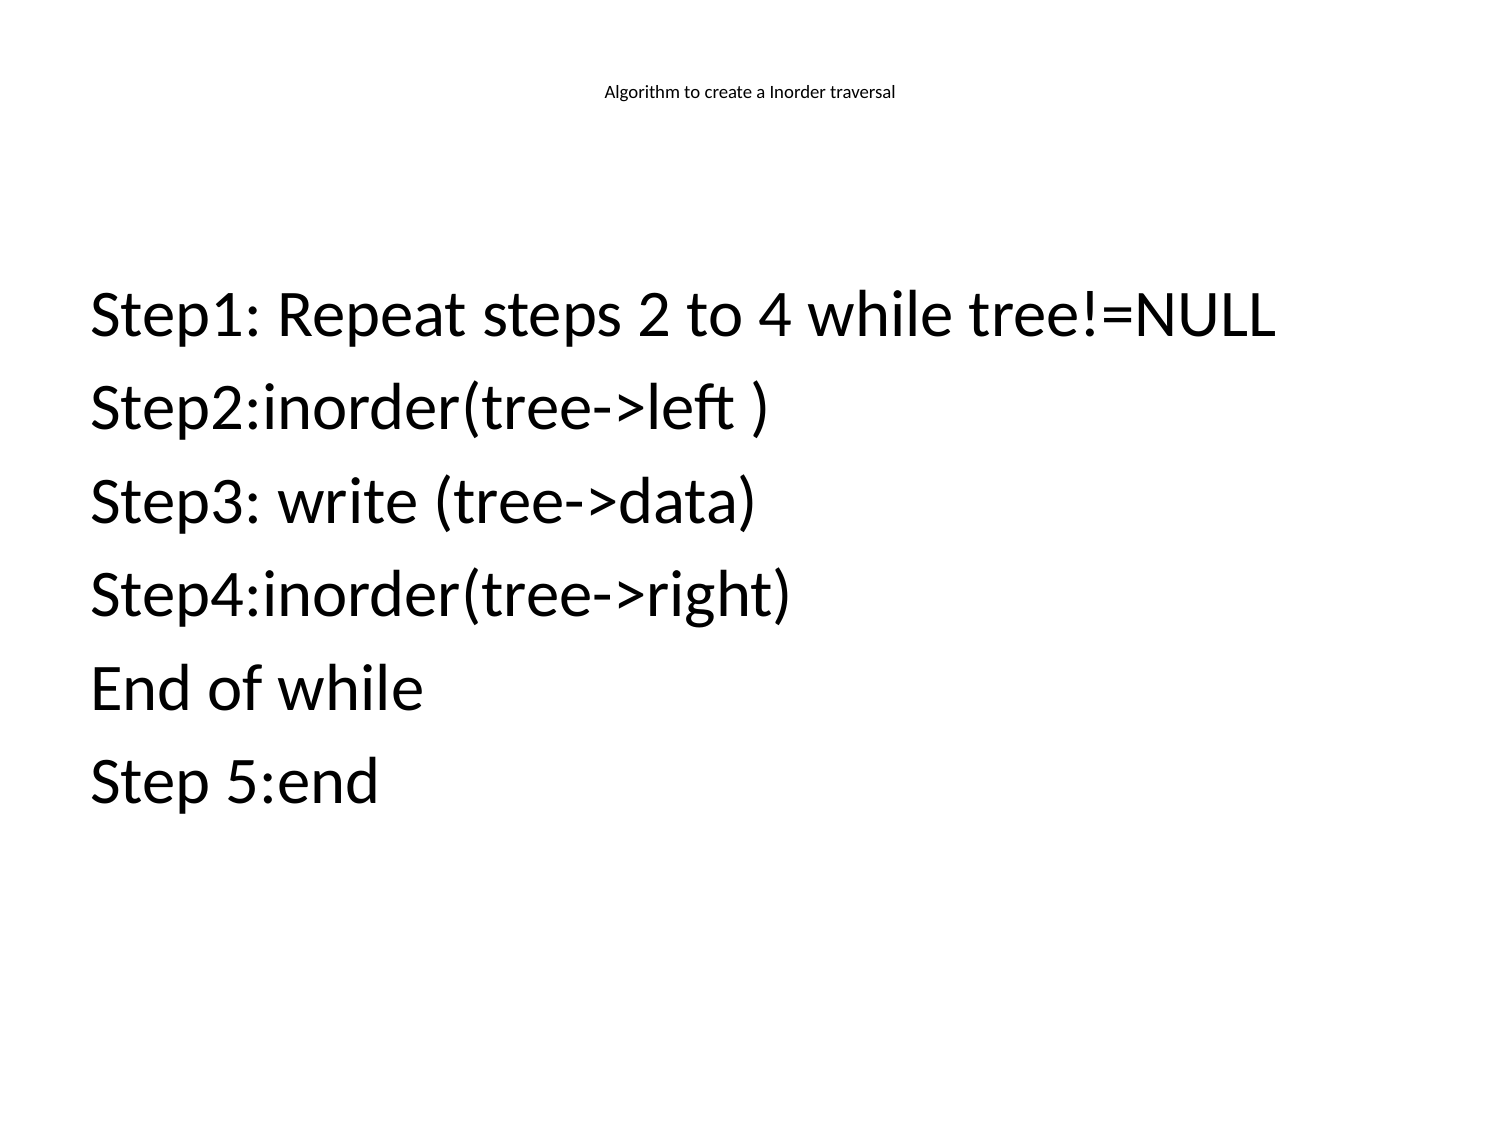

# Algorithm to create a Inorder traversal
Step1: Repeat steps 2 to 4 while tree!=NULL
Step2:inorder(tree->left )
Step3: write (tree->data)
Step4:inorder(tree->right)
End of while
Step 5:end